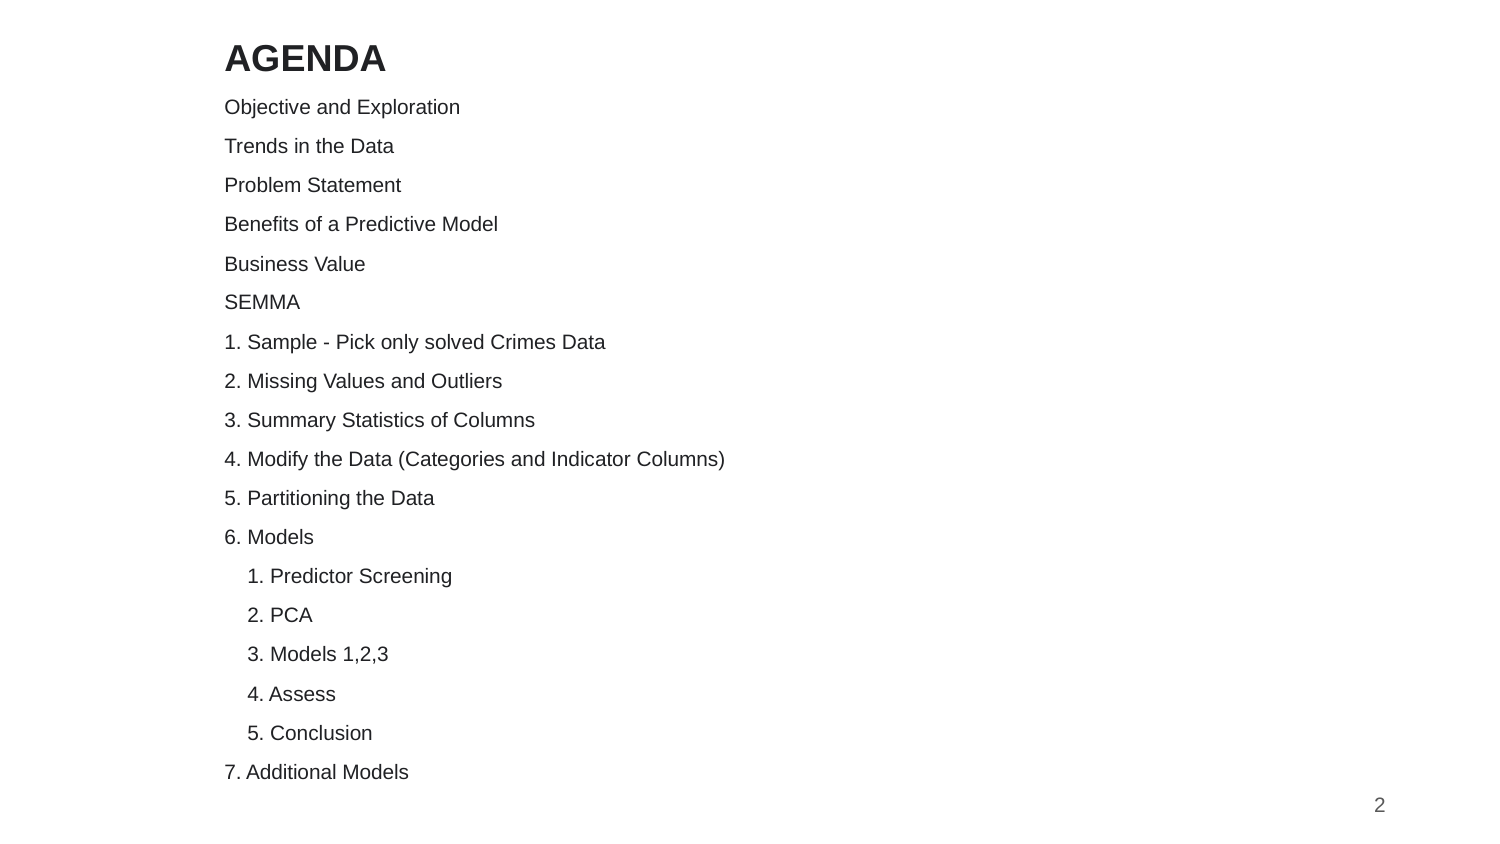

AGENDA
Objective and Exploration
Trends in the Data
Problem Statement
Benefits of a Predictive Model
Business Value
SEMMA
1. Sample - Pick only solved Crimes Data
2. Missing Values and Outliers
3. Summary Statistics of Columns
4. Modify the Data (Categories and Indicator Columns)
5. Partitioning the Data
6. Models
    1. Predictor Screening
    2. PCA
    3. Models 1,2,3
    4. Assess
    5. Conclusion
7. Additional Models

2